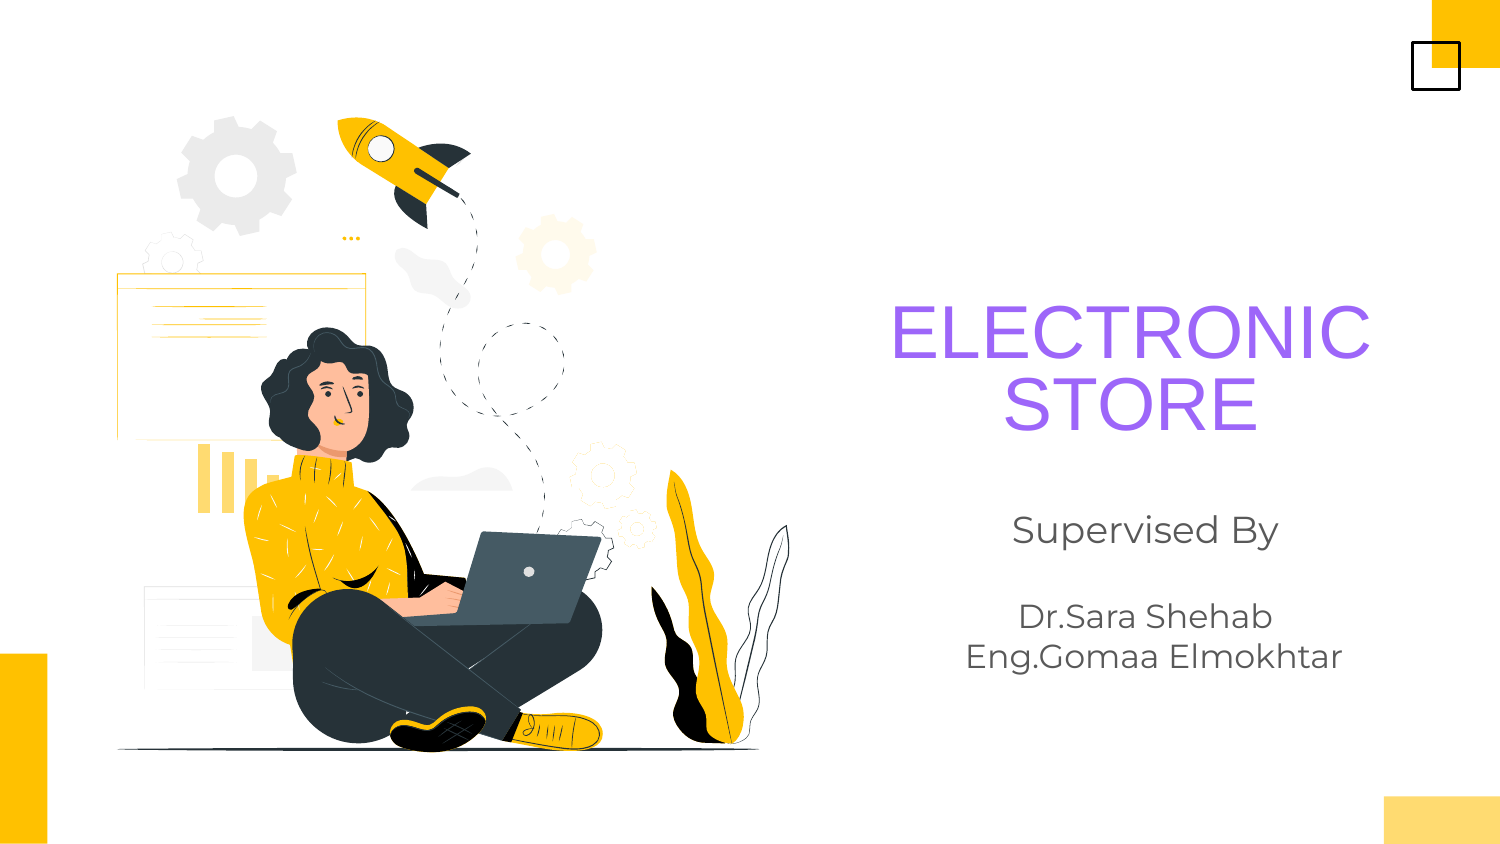

# ELECTRONIC STORE

Supervised By

Dr.Sara Shehab
  Eng.Gomaa Elmokhtar